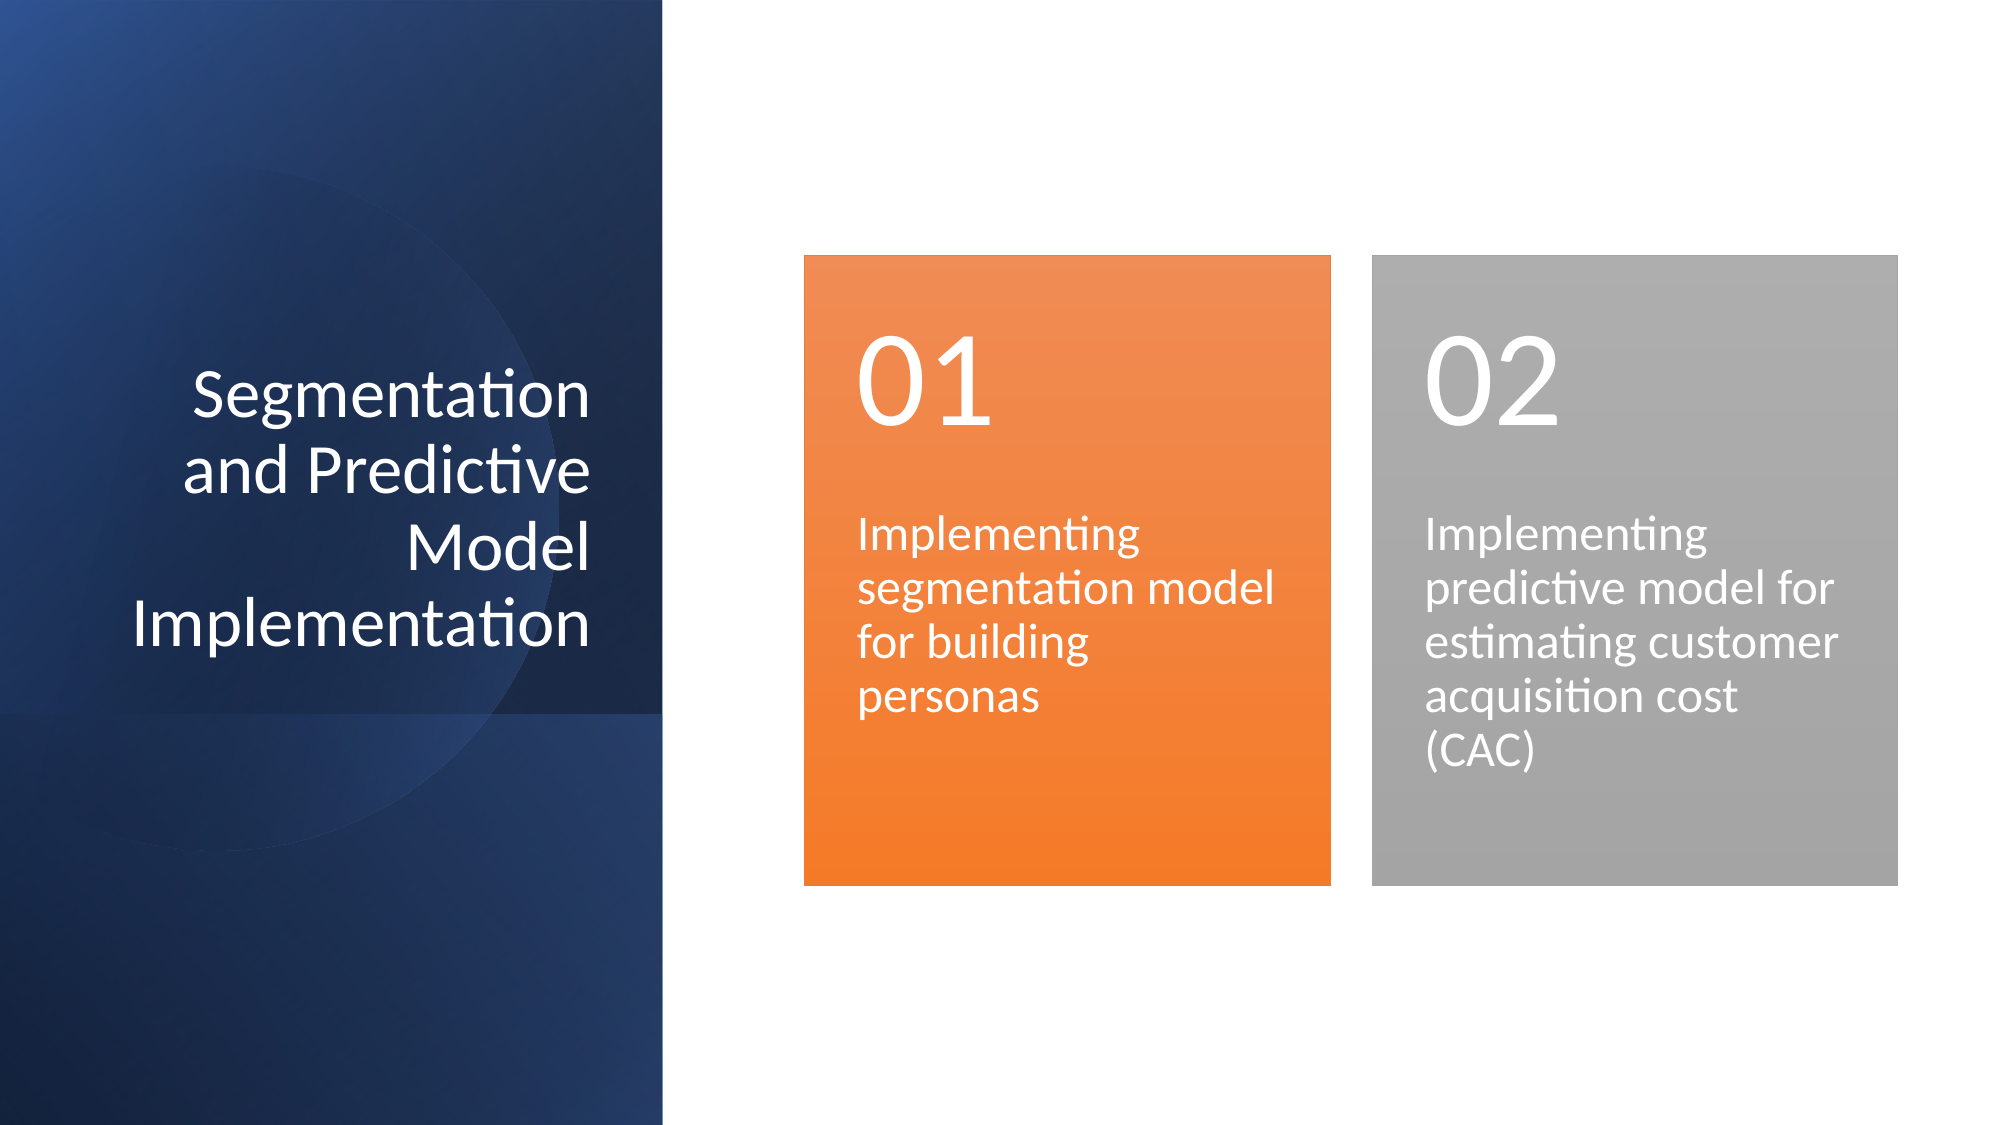

Implementing segmentation model for building personas
01
Implementing predictive model for estimating customer acquisition cost (CAC)
02

# Segmentation and Predictive Model Implementation